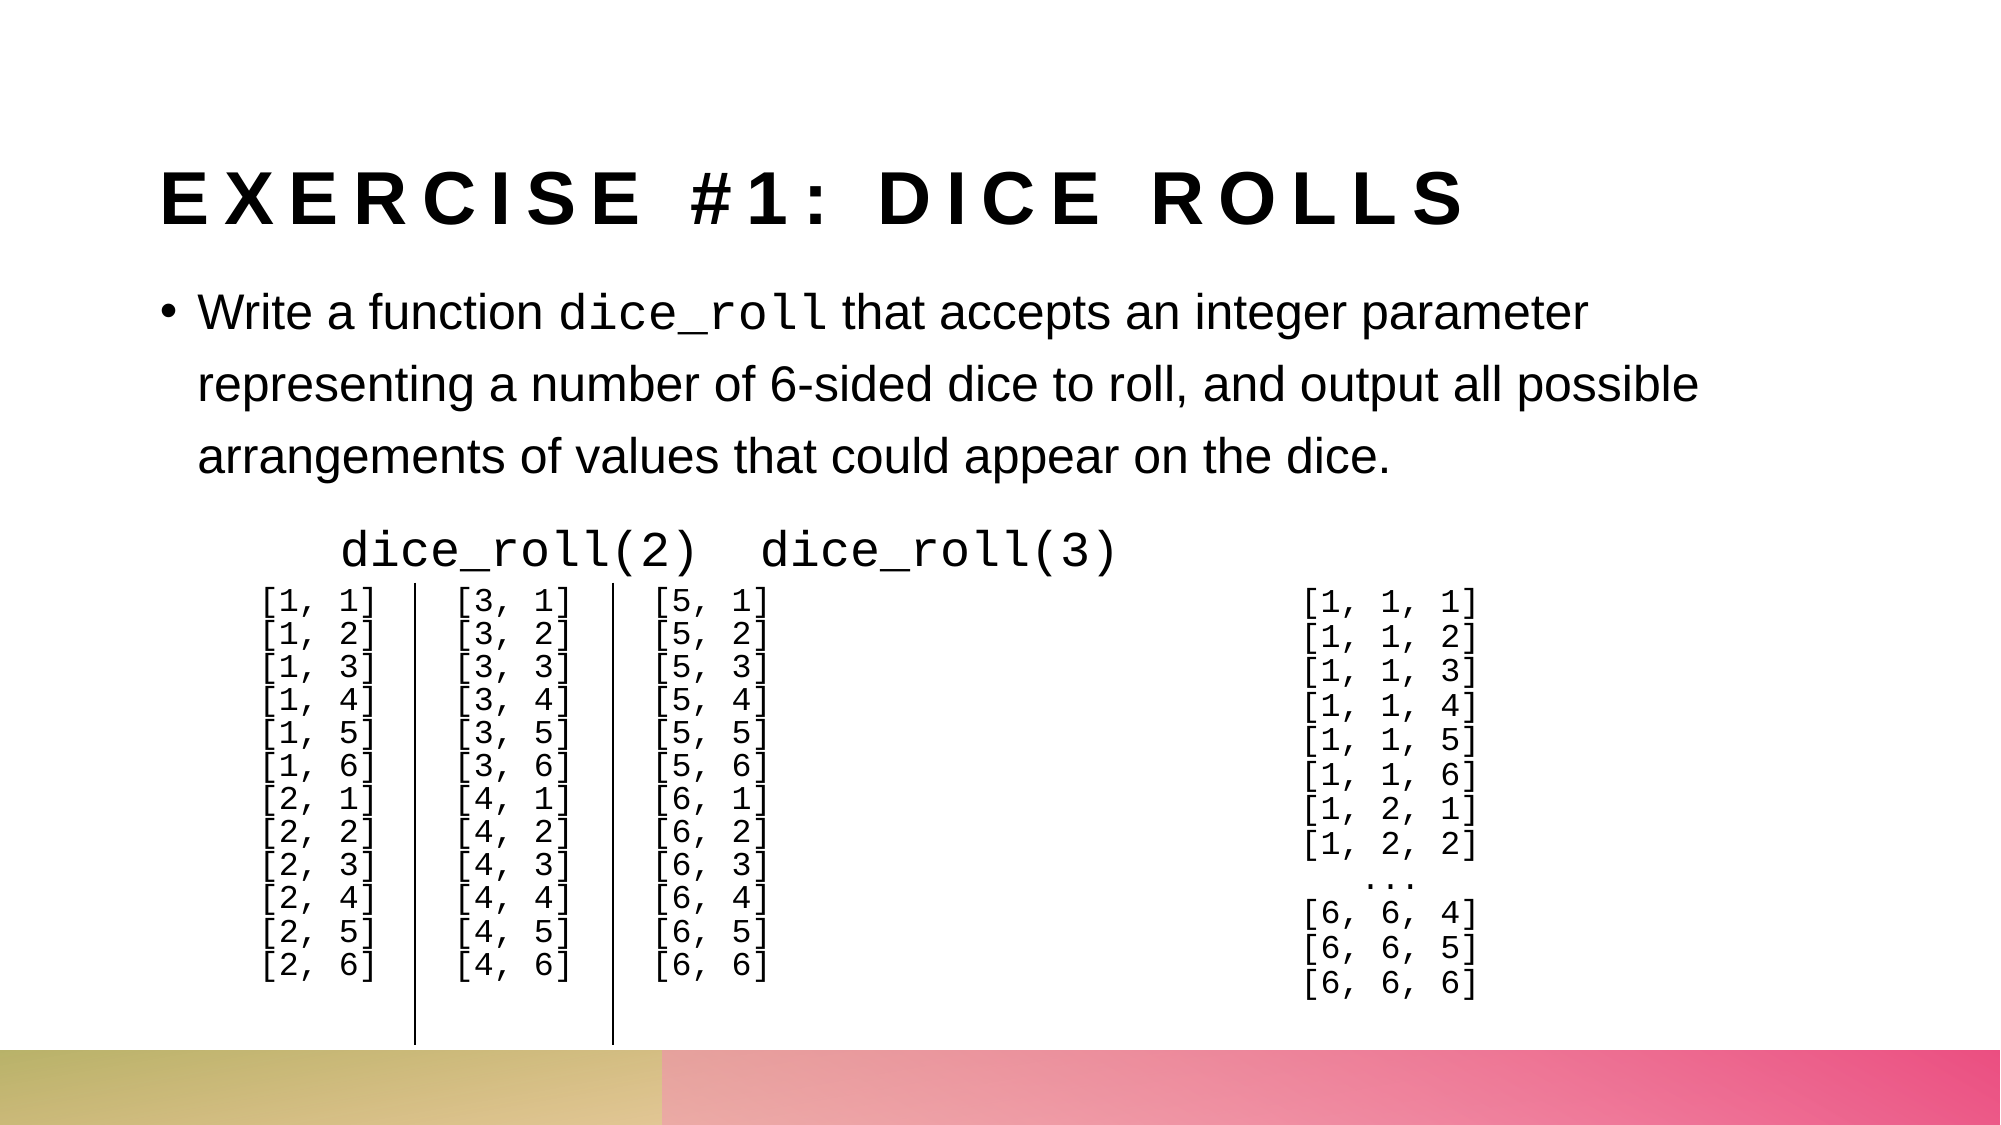

# EXERCISE #1: Dice rolls
Write a function dice_roll that accepts an integer parameter representing a number of 6-sided dice to roll, and output all possible arrangements of values that could appear on the dice.
      dice_roll(2)	dice_roll(3)
| [1, 1] [1, 2] [1, 3] [1, 4] [1, 5] [1, 6] [2, 1] [2, 2] [2, 3] [2, 4] [2, 5] [2, 6] | [3, 1] [3, 2] [3, 3] [3, 4] [3, 5] [3, 6] [4, 1] [4, 2] [4, 3] [4, 4] [4, 5] [4, 6] | [5, 1] [5, 2] [5, 3] [5, 4] [5, 5] [5, 6] [6, 1] [6, 2] [6, 3] [6, 4] [6, 5] [6, 6] |
| --- | --- | --- |
[1, 1, 1]
[1, 1, 2]
[1, 1, 3]
[1, 1, 4]
[1, 1, 5]
[1, 1, 6]
[1, 2, 1]
[1, 2, 2]
   ...
[6, 6, 4]
[6, 6, 5]
[6, 6, 6]